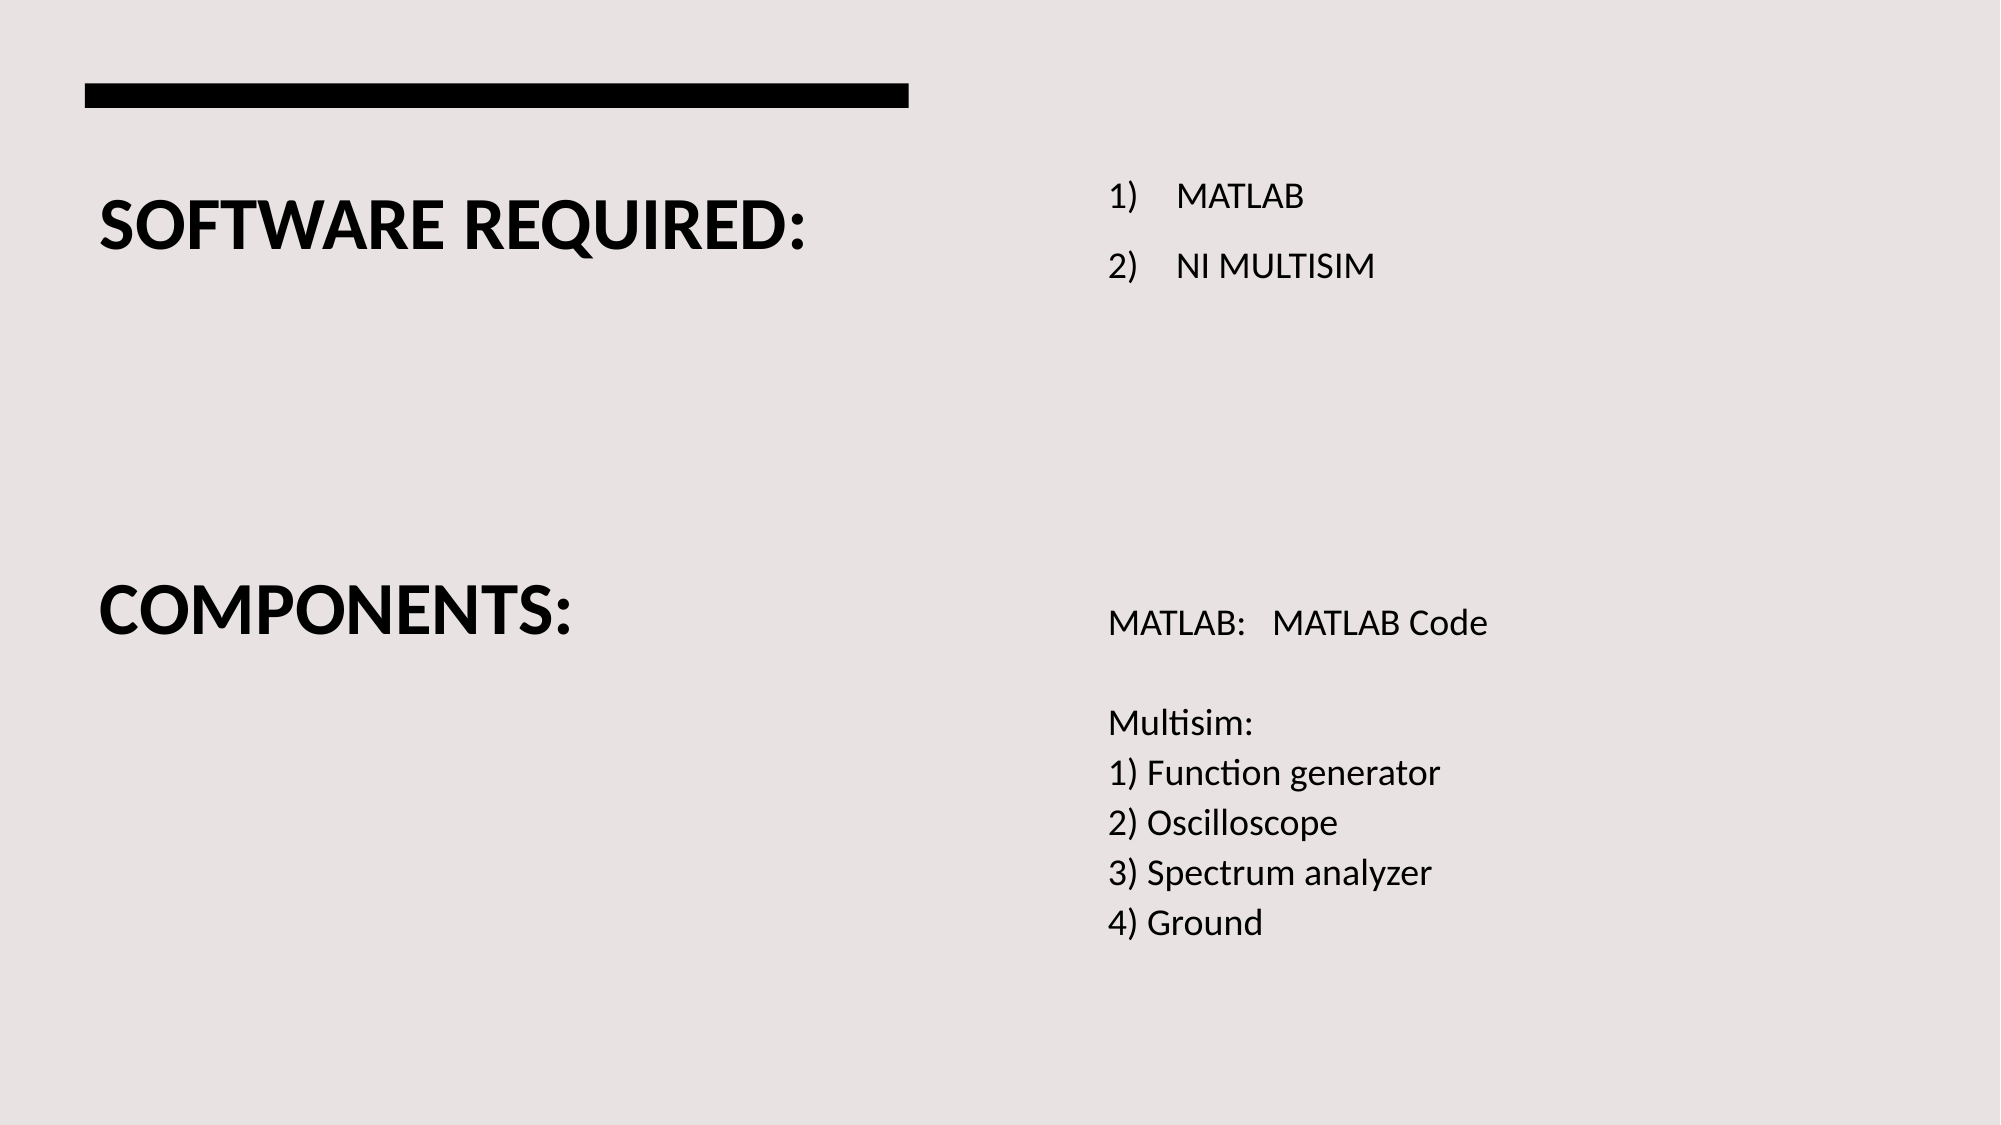

MATLAB
NI MULTISIM

MATLAB:   MATLAB Code
 
Multisim:
1) Function generator
2) Oscilloscope
3) Spectrum analyzer
4) Ground
# SOFTWARE REQUIRED: COMPONENTS: